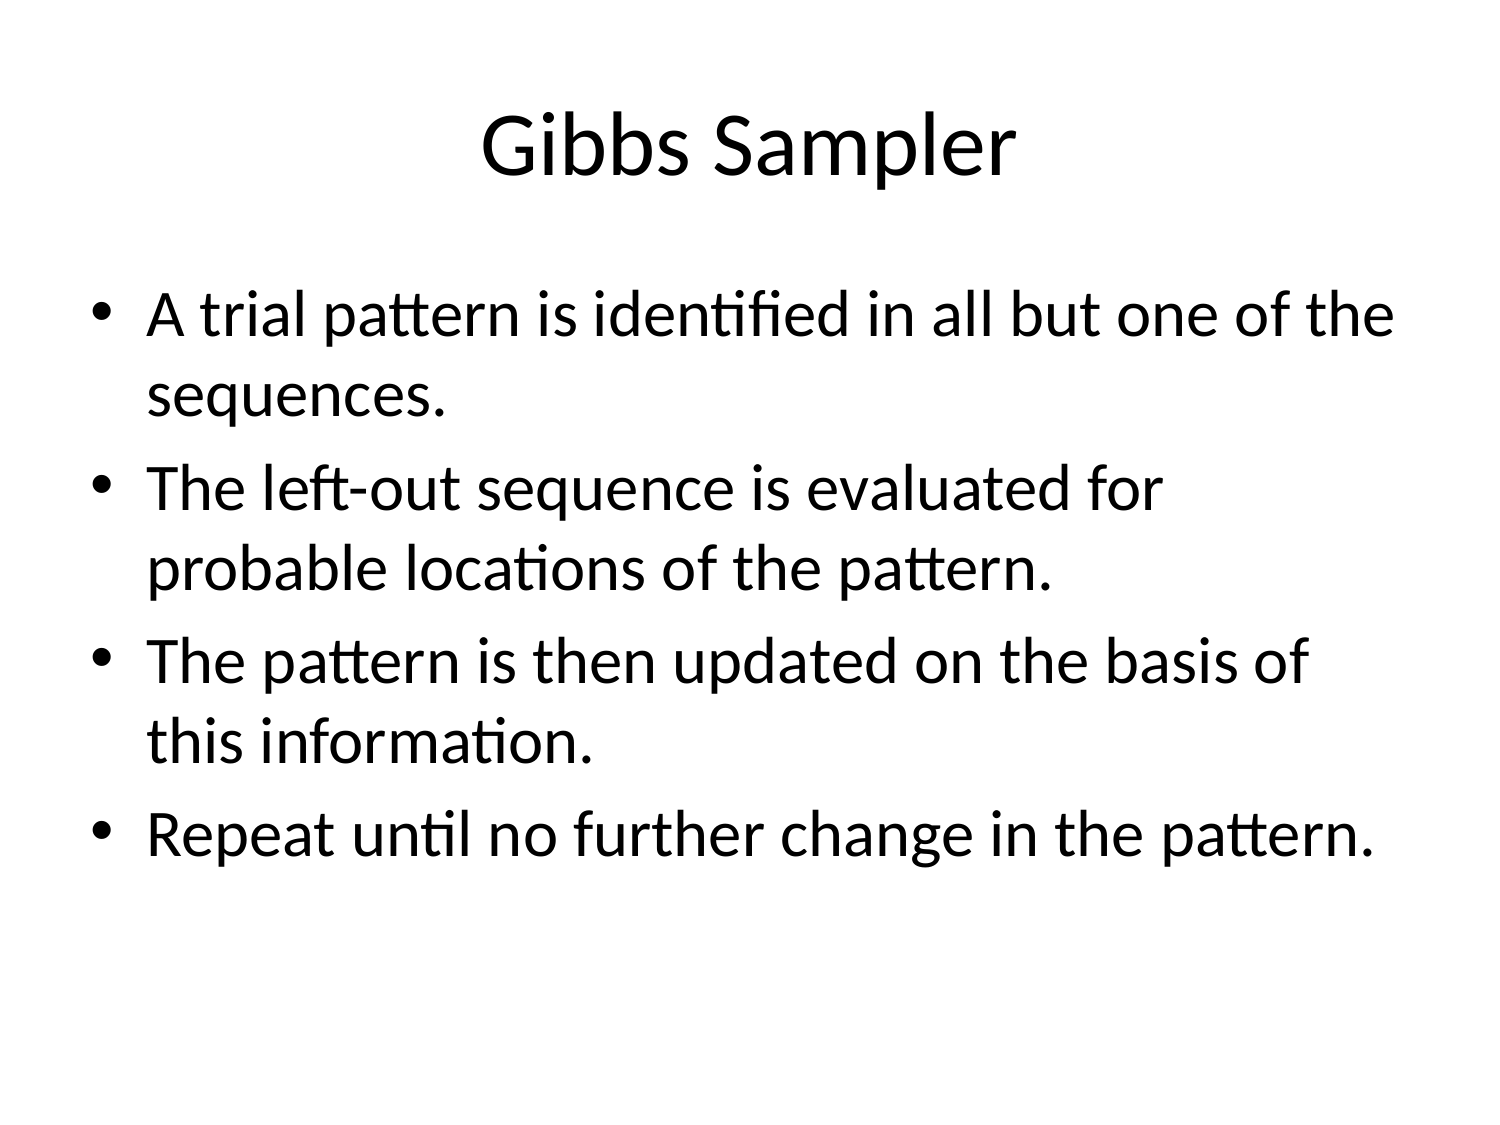

# Gibbs Sampler
A trial pattern is identified in all but one of the sequences.
The left-out sequence is evaluated for probable locations of the pattern.
The pattern is then updated on the basis of this information.
Repeat until no further change in the pattern.